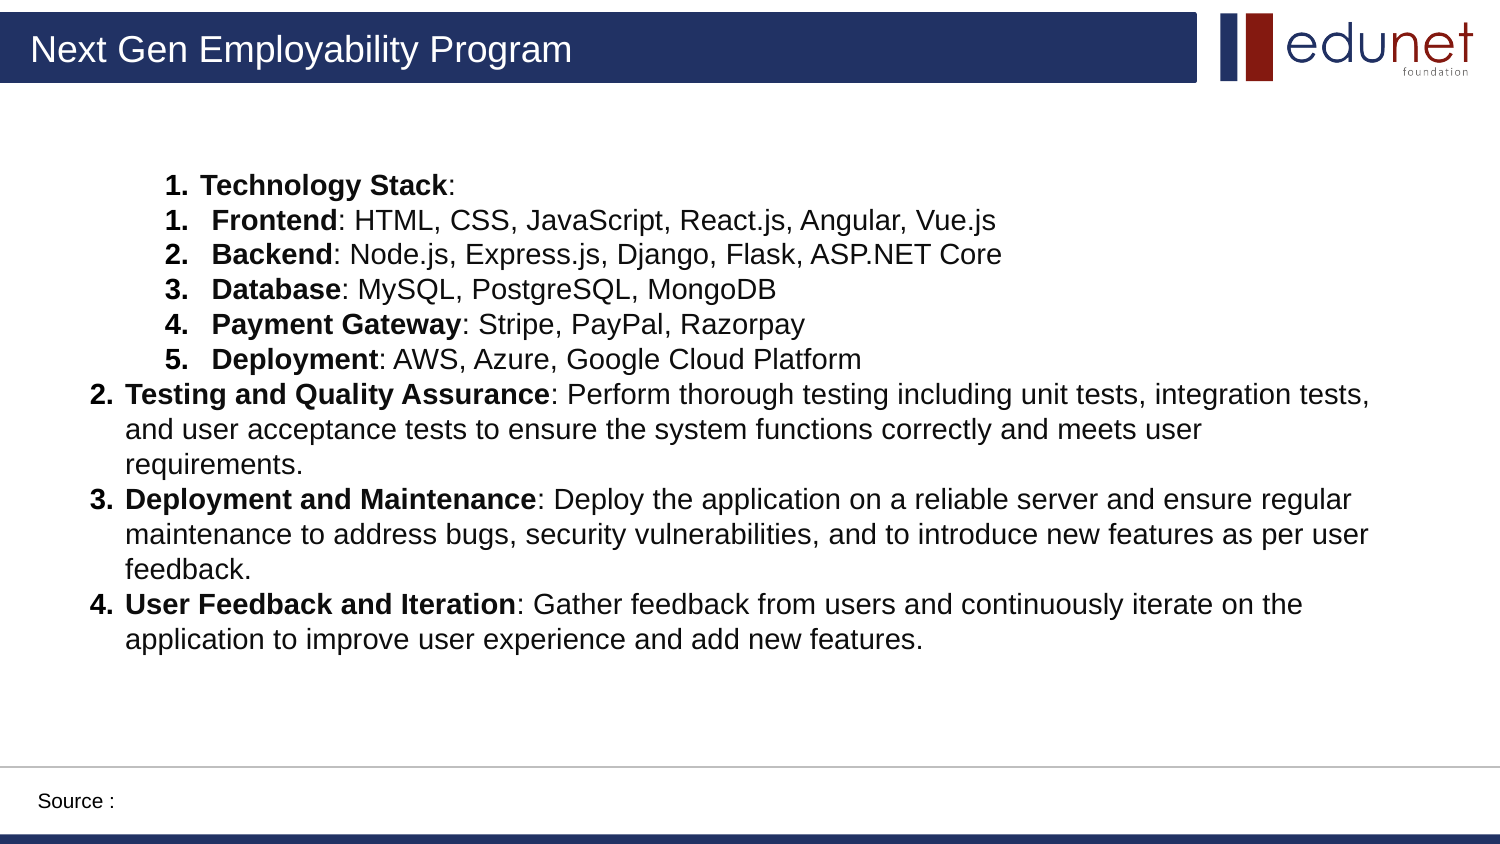

Technology Stack:
Frontend: HTML, CSS, JavaScript, React.js, Angular, Vue.js
Backend: Node.js, Express.js, Django, Flask, ASP.NET Core
Database: MySQL, PostgreSQL, MongoDB
Payment Gateway: Stripe, PayPal, Razorpay
Deployment: AWS, Azure, Google Cloud Platform
Testing and Quality Assurance: Perform thorough testing including unit tests, integration tests, and user acceptance tests to ensure the system functions correctly and meets user requirements.
Deployment and Maintenance: Deploy the application on a reliable server and ensure regular maintenance to address bugs, security vulnerabilities, and to introduce new features as per user feedback.
User Feedback and Iteration: Gather feedback from users and continuously iterate on the application to improve user experience and add new features.

Source :